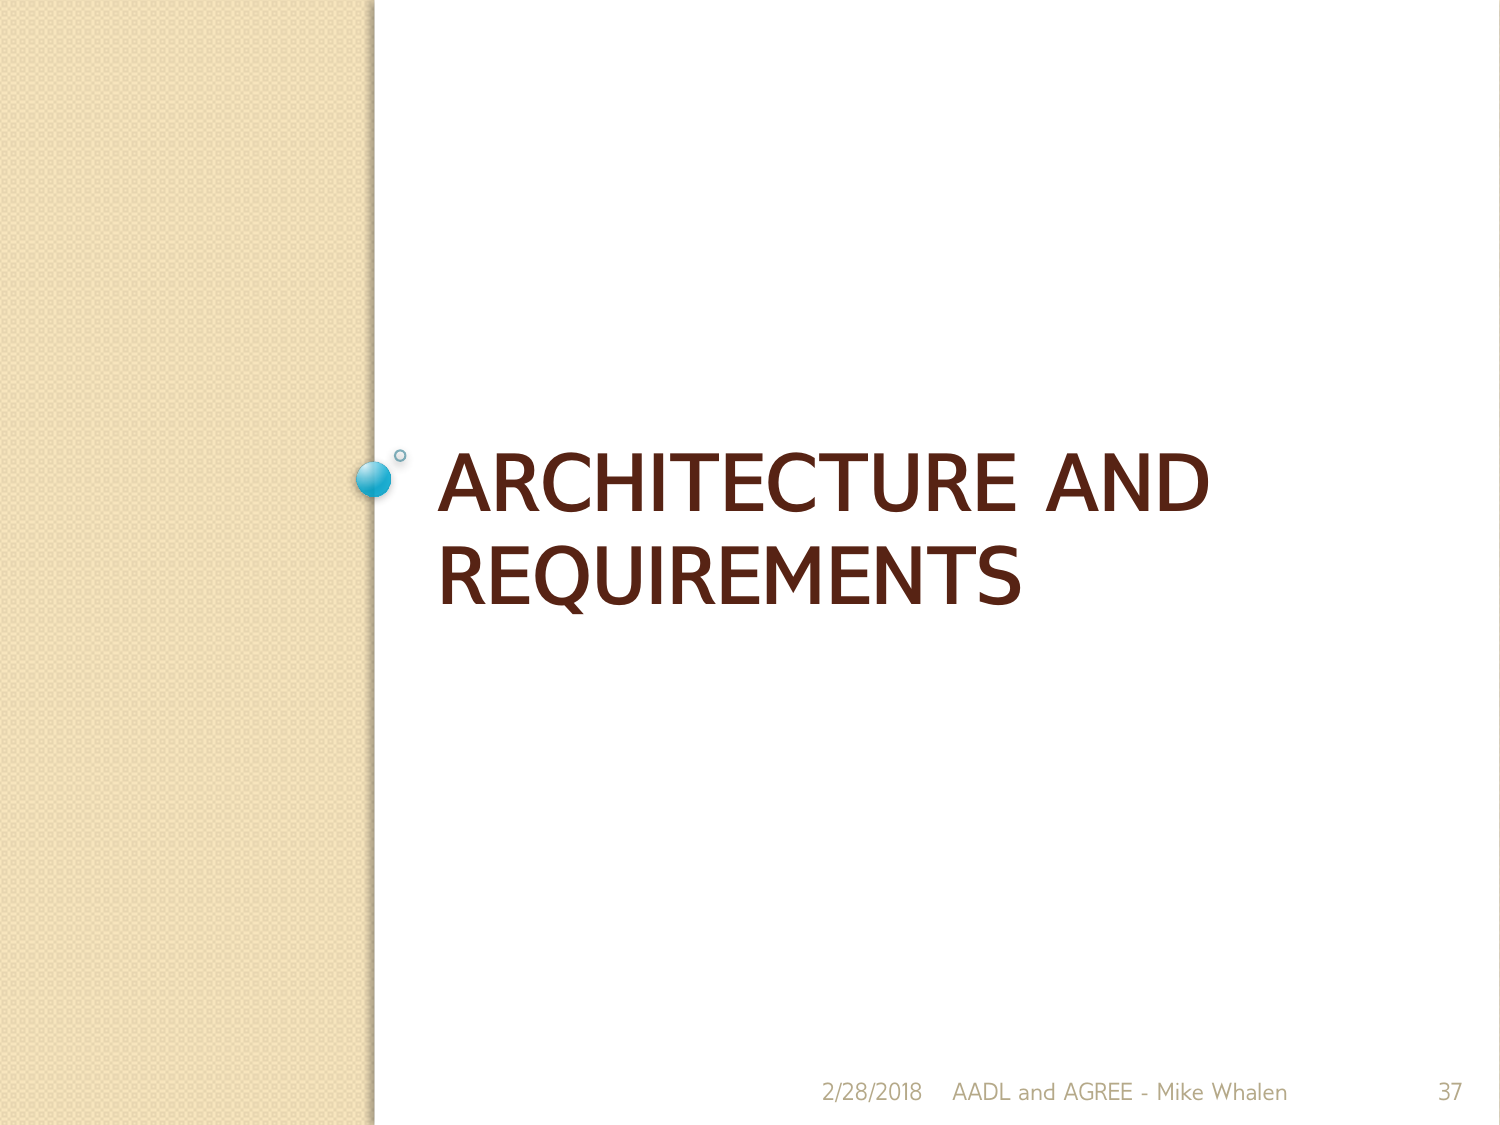

# Architecture and Requirements
2/28/2018
AADL and AGREE - Mike Whalen
37